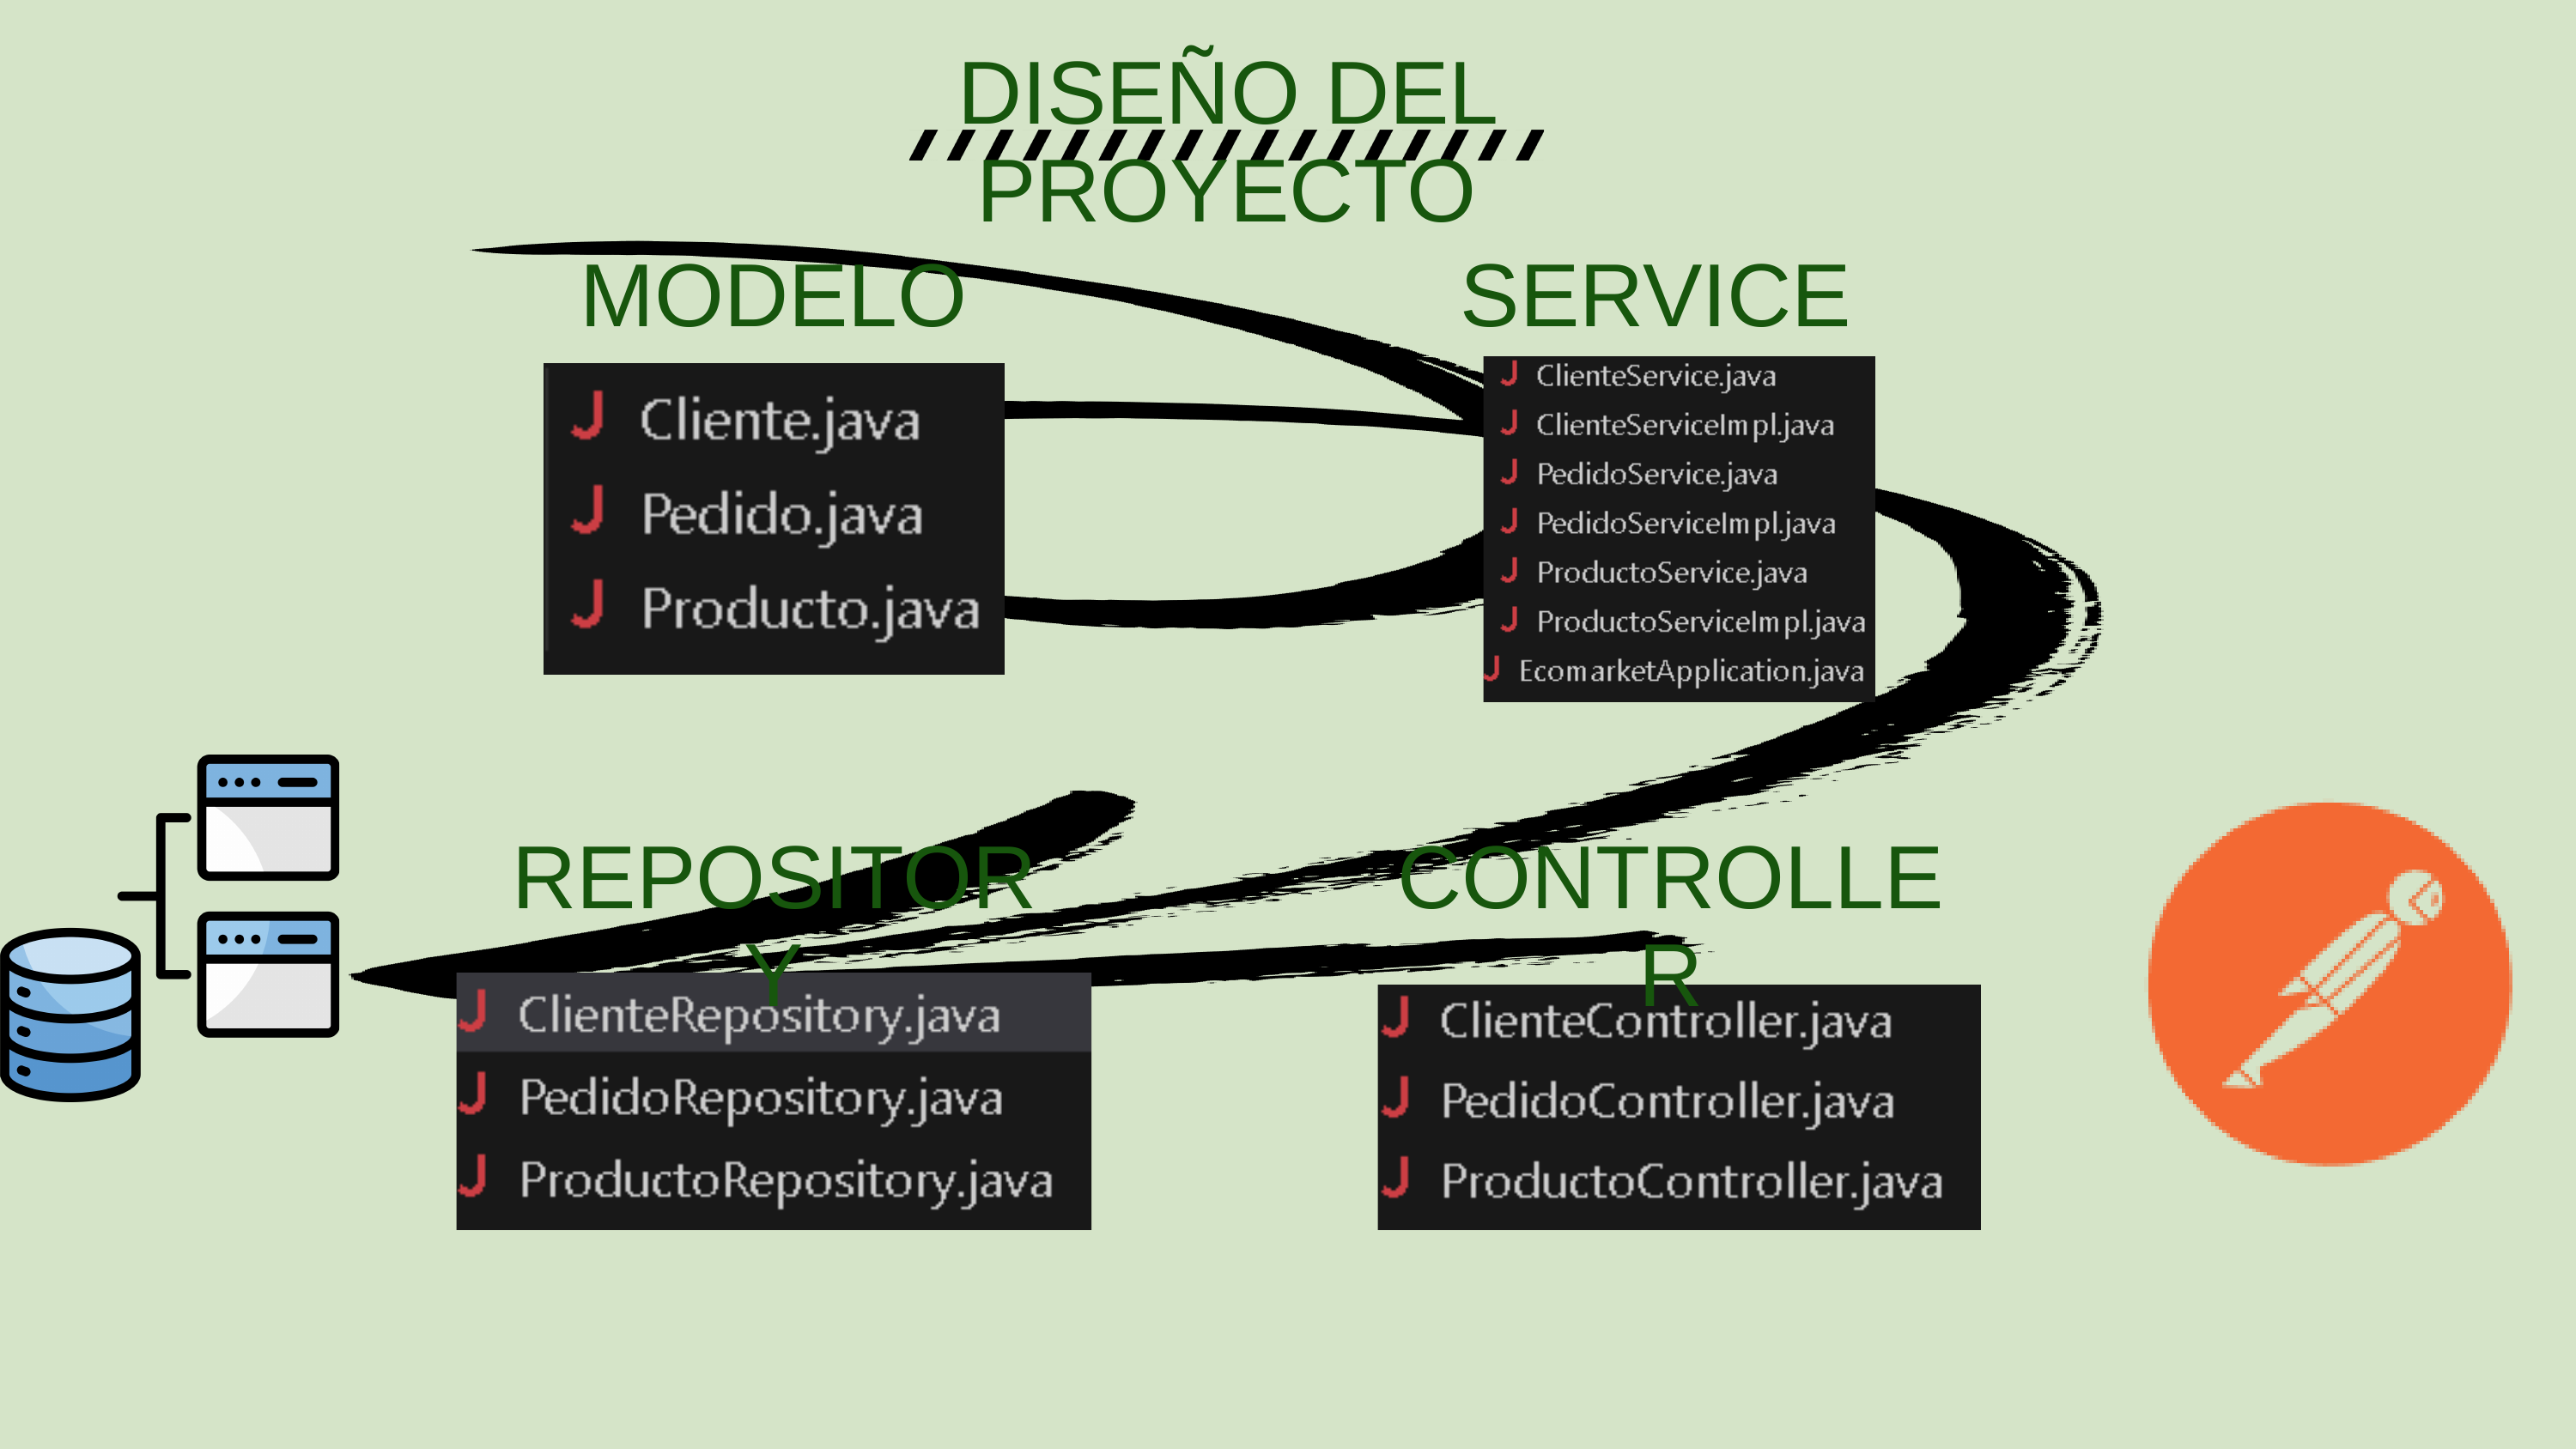

DISEÑO DEL PROYECTO

MODELO
SERVICE

REPOSITORY
CONTROLLER